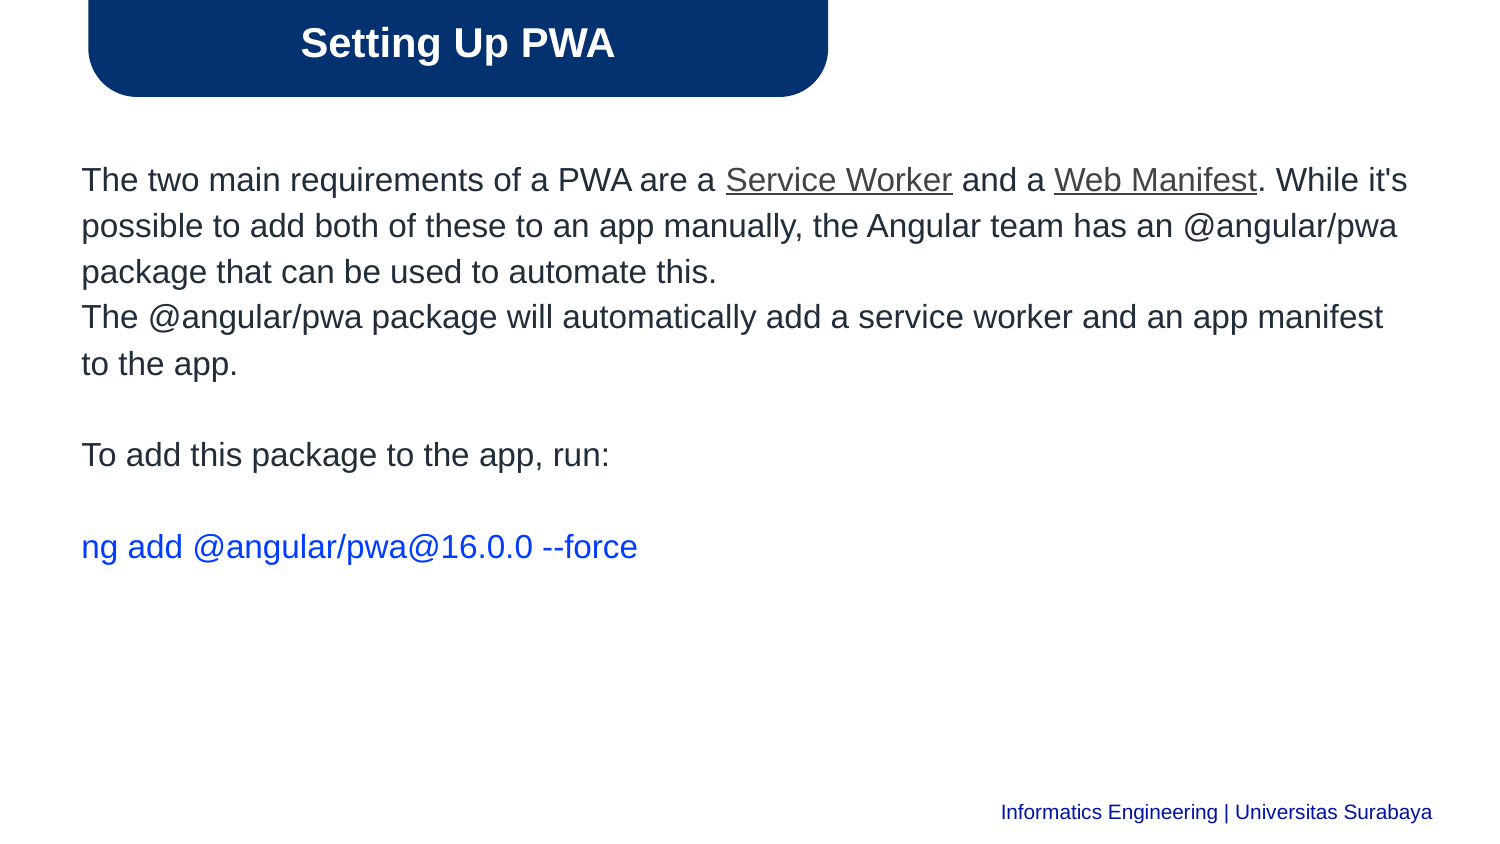

Setting Up PWA
The two main requirements of a PWA are a Service Worker and a Web Manifest. While it's possible to add both of these to an app manually, the Angular team has an @angular/pwa package that can be used to automate this.
The @angular/pwa package will automatically add a service worker and an app manifest to the app.

To add this package to the app, run:

ng add @angular/pwa@16.0.0 --force

Informatics Engineering | Universitas Surabaya